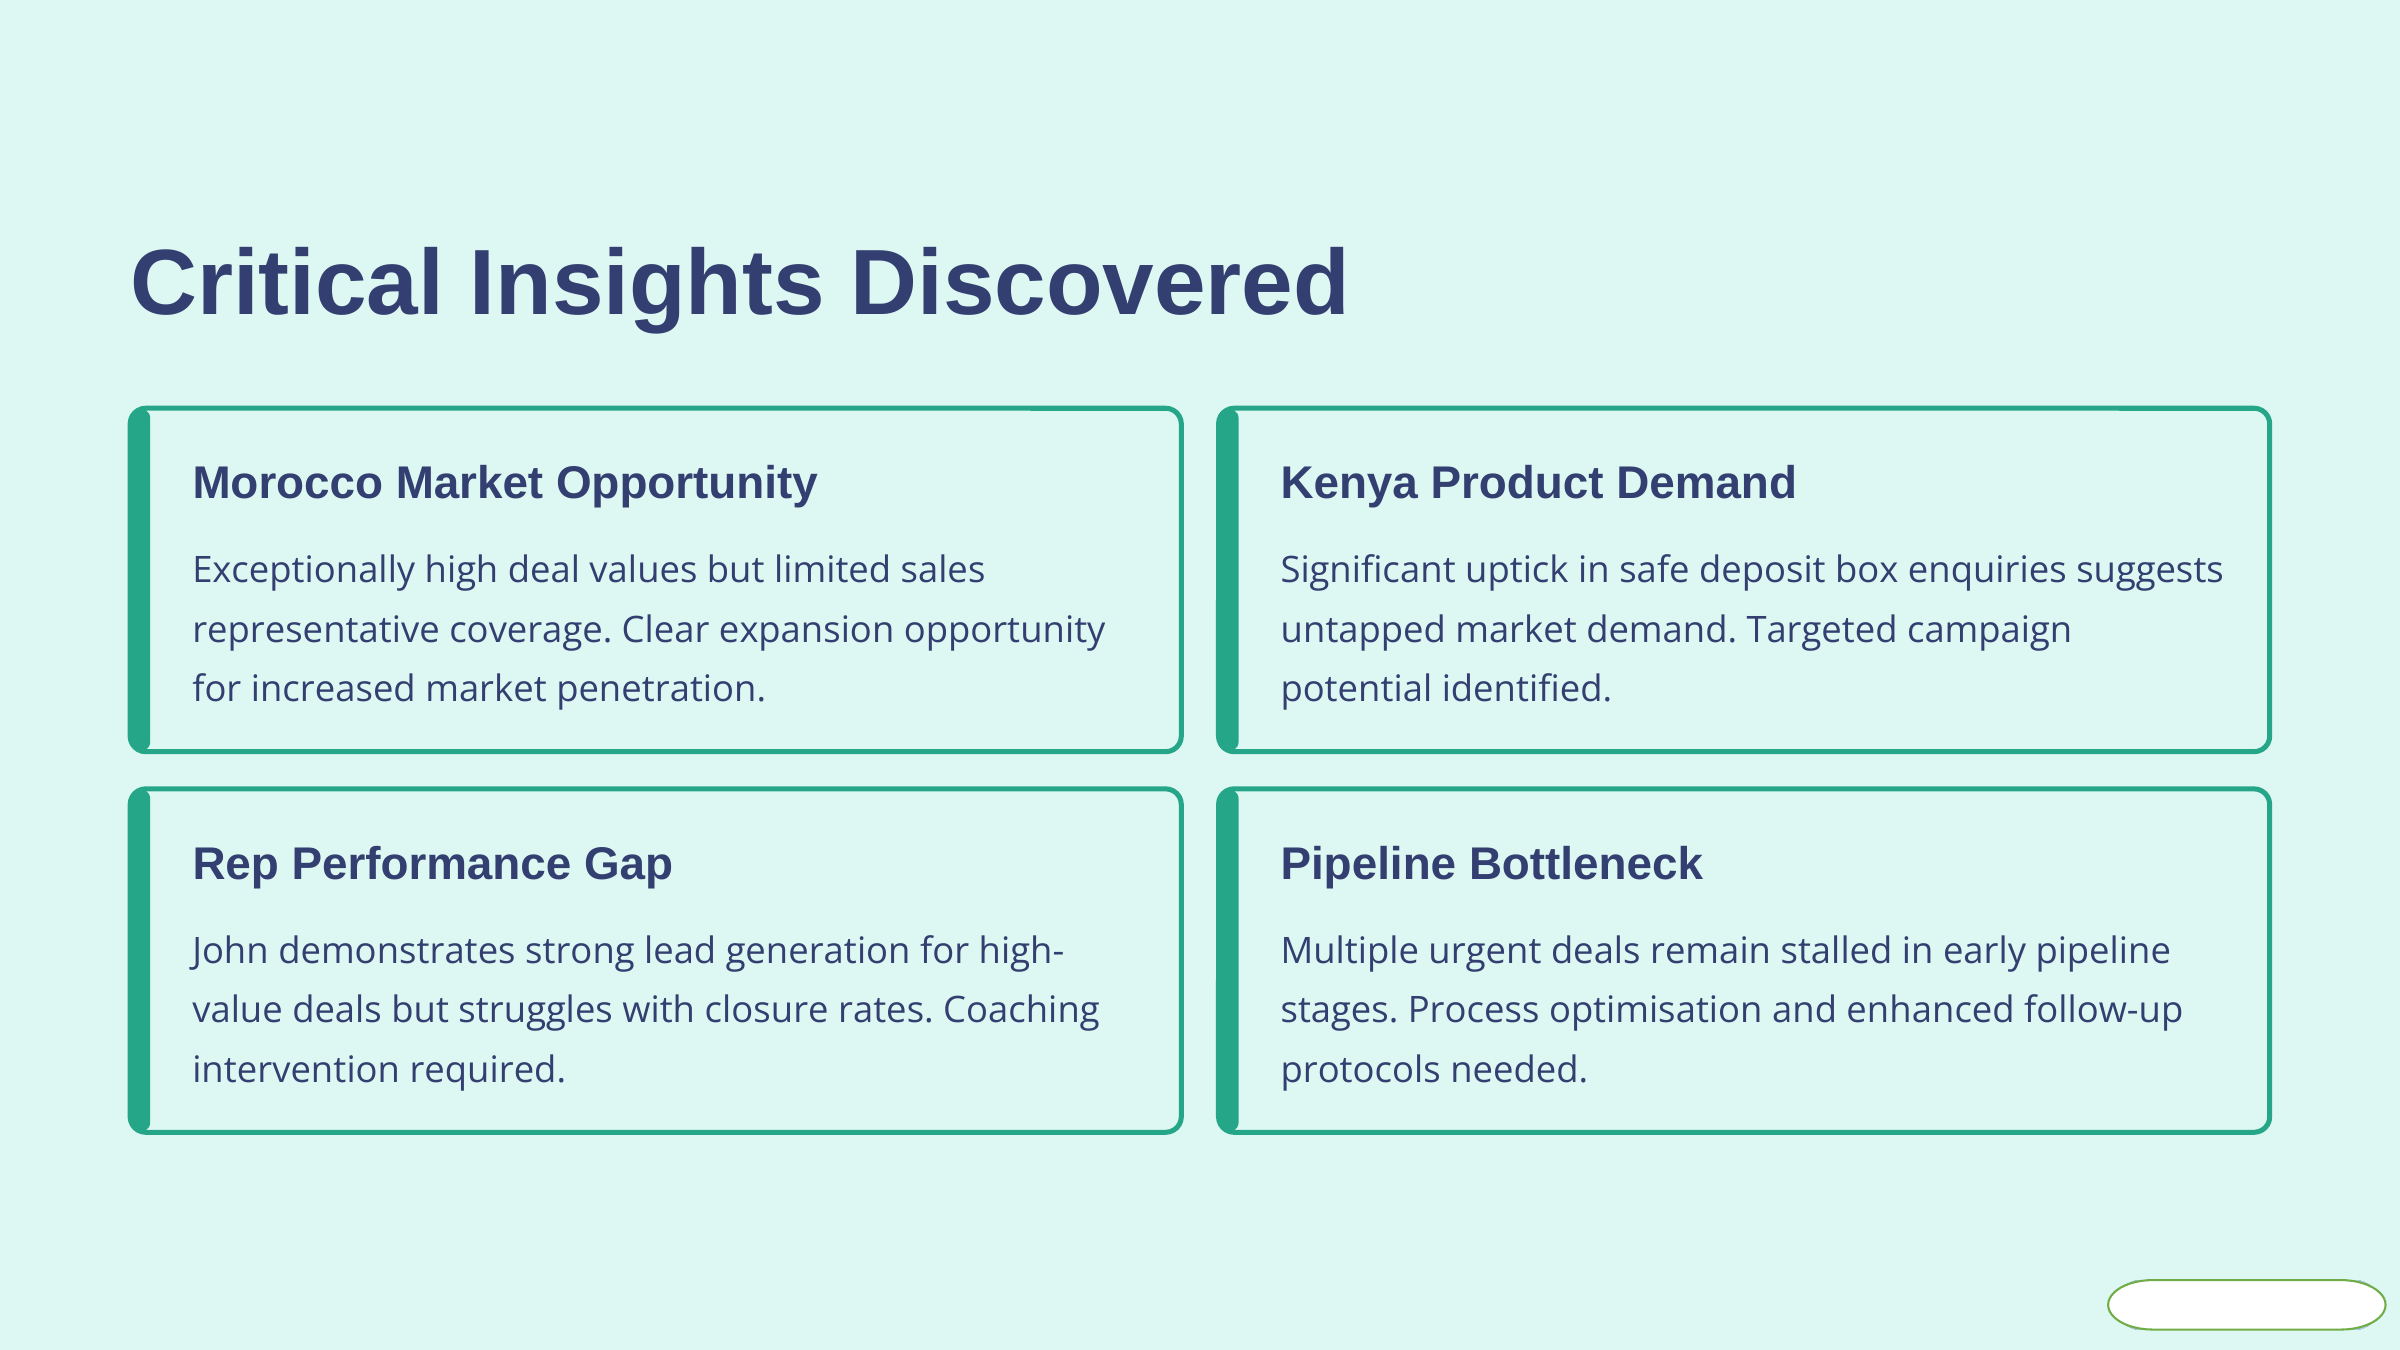

Critical Insights Discovered

Morocco Market Opportunity
Kenya Product Demand
Exceptionally high deal values but limited sales representative coverage. Clear expansion opportunity for increased market penetration.
Significant uptick in safe deposit box enquiries suggests untapped market demand. Targeted campaign potential identified.

Rep Performance Gap
Pipeline Bottleneck
John demonstrates strong lead generation for high-value deals but struggles with closure rates. Coaching intervention required.
Multiple urgent deals remain stalled in early pipeline stages. Process optimisation and enhanced follow-up protocols needed.